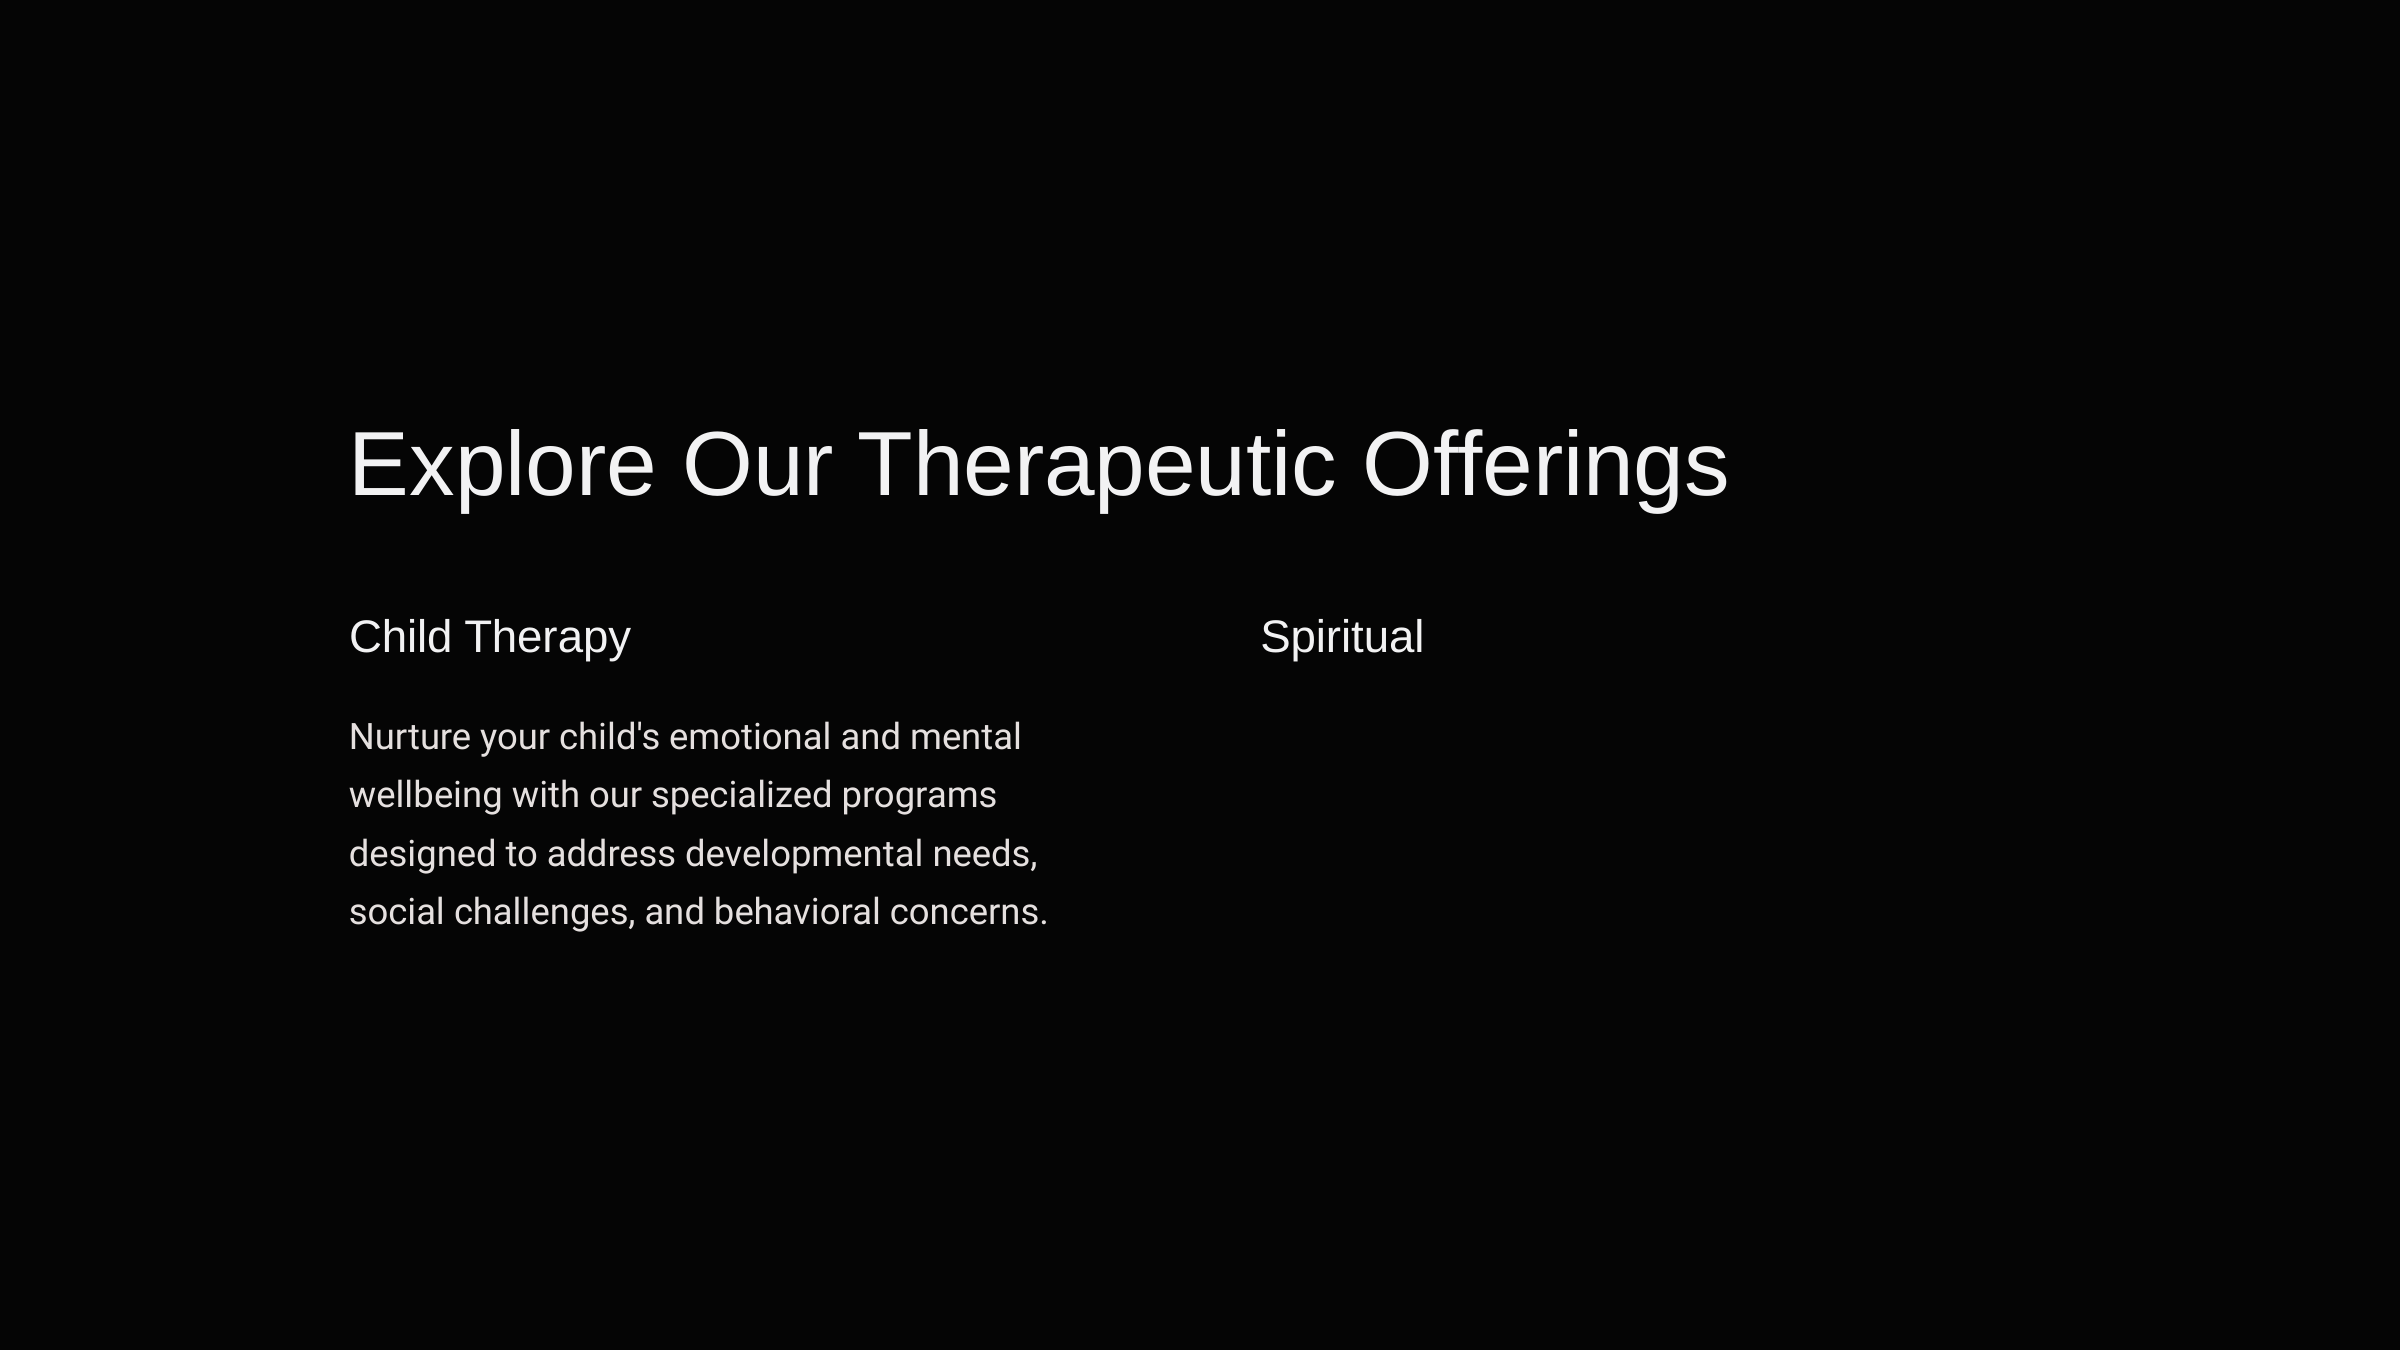

Explore Our Therapeutic Offerings
Child Therapy
Spiritual
Nurture your child's emotional and mental wellbeing with our specialized programs designed to address developmental needs, social challenges, and behavioral concerns.